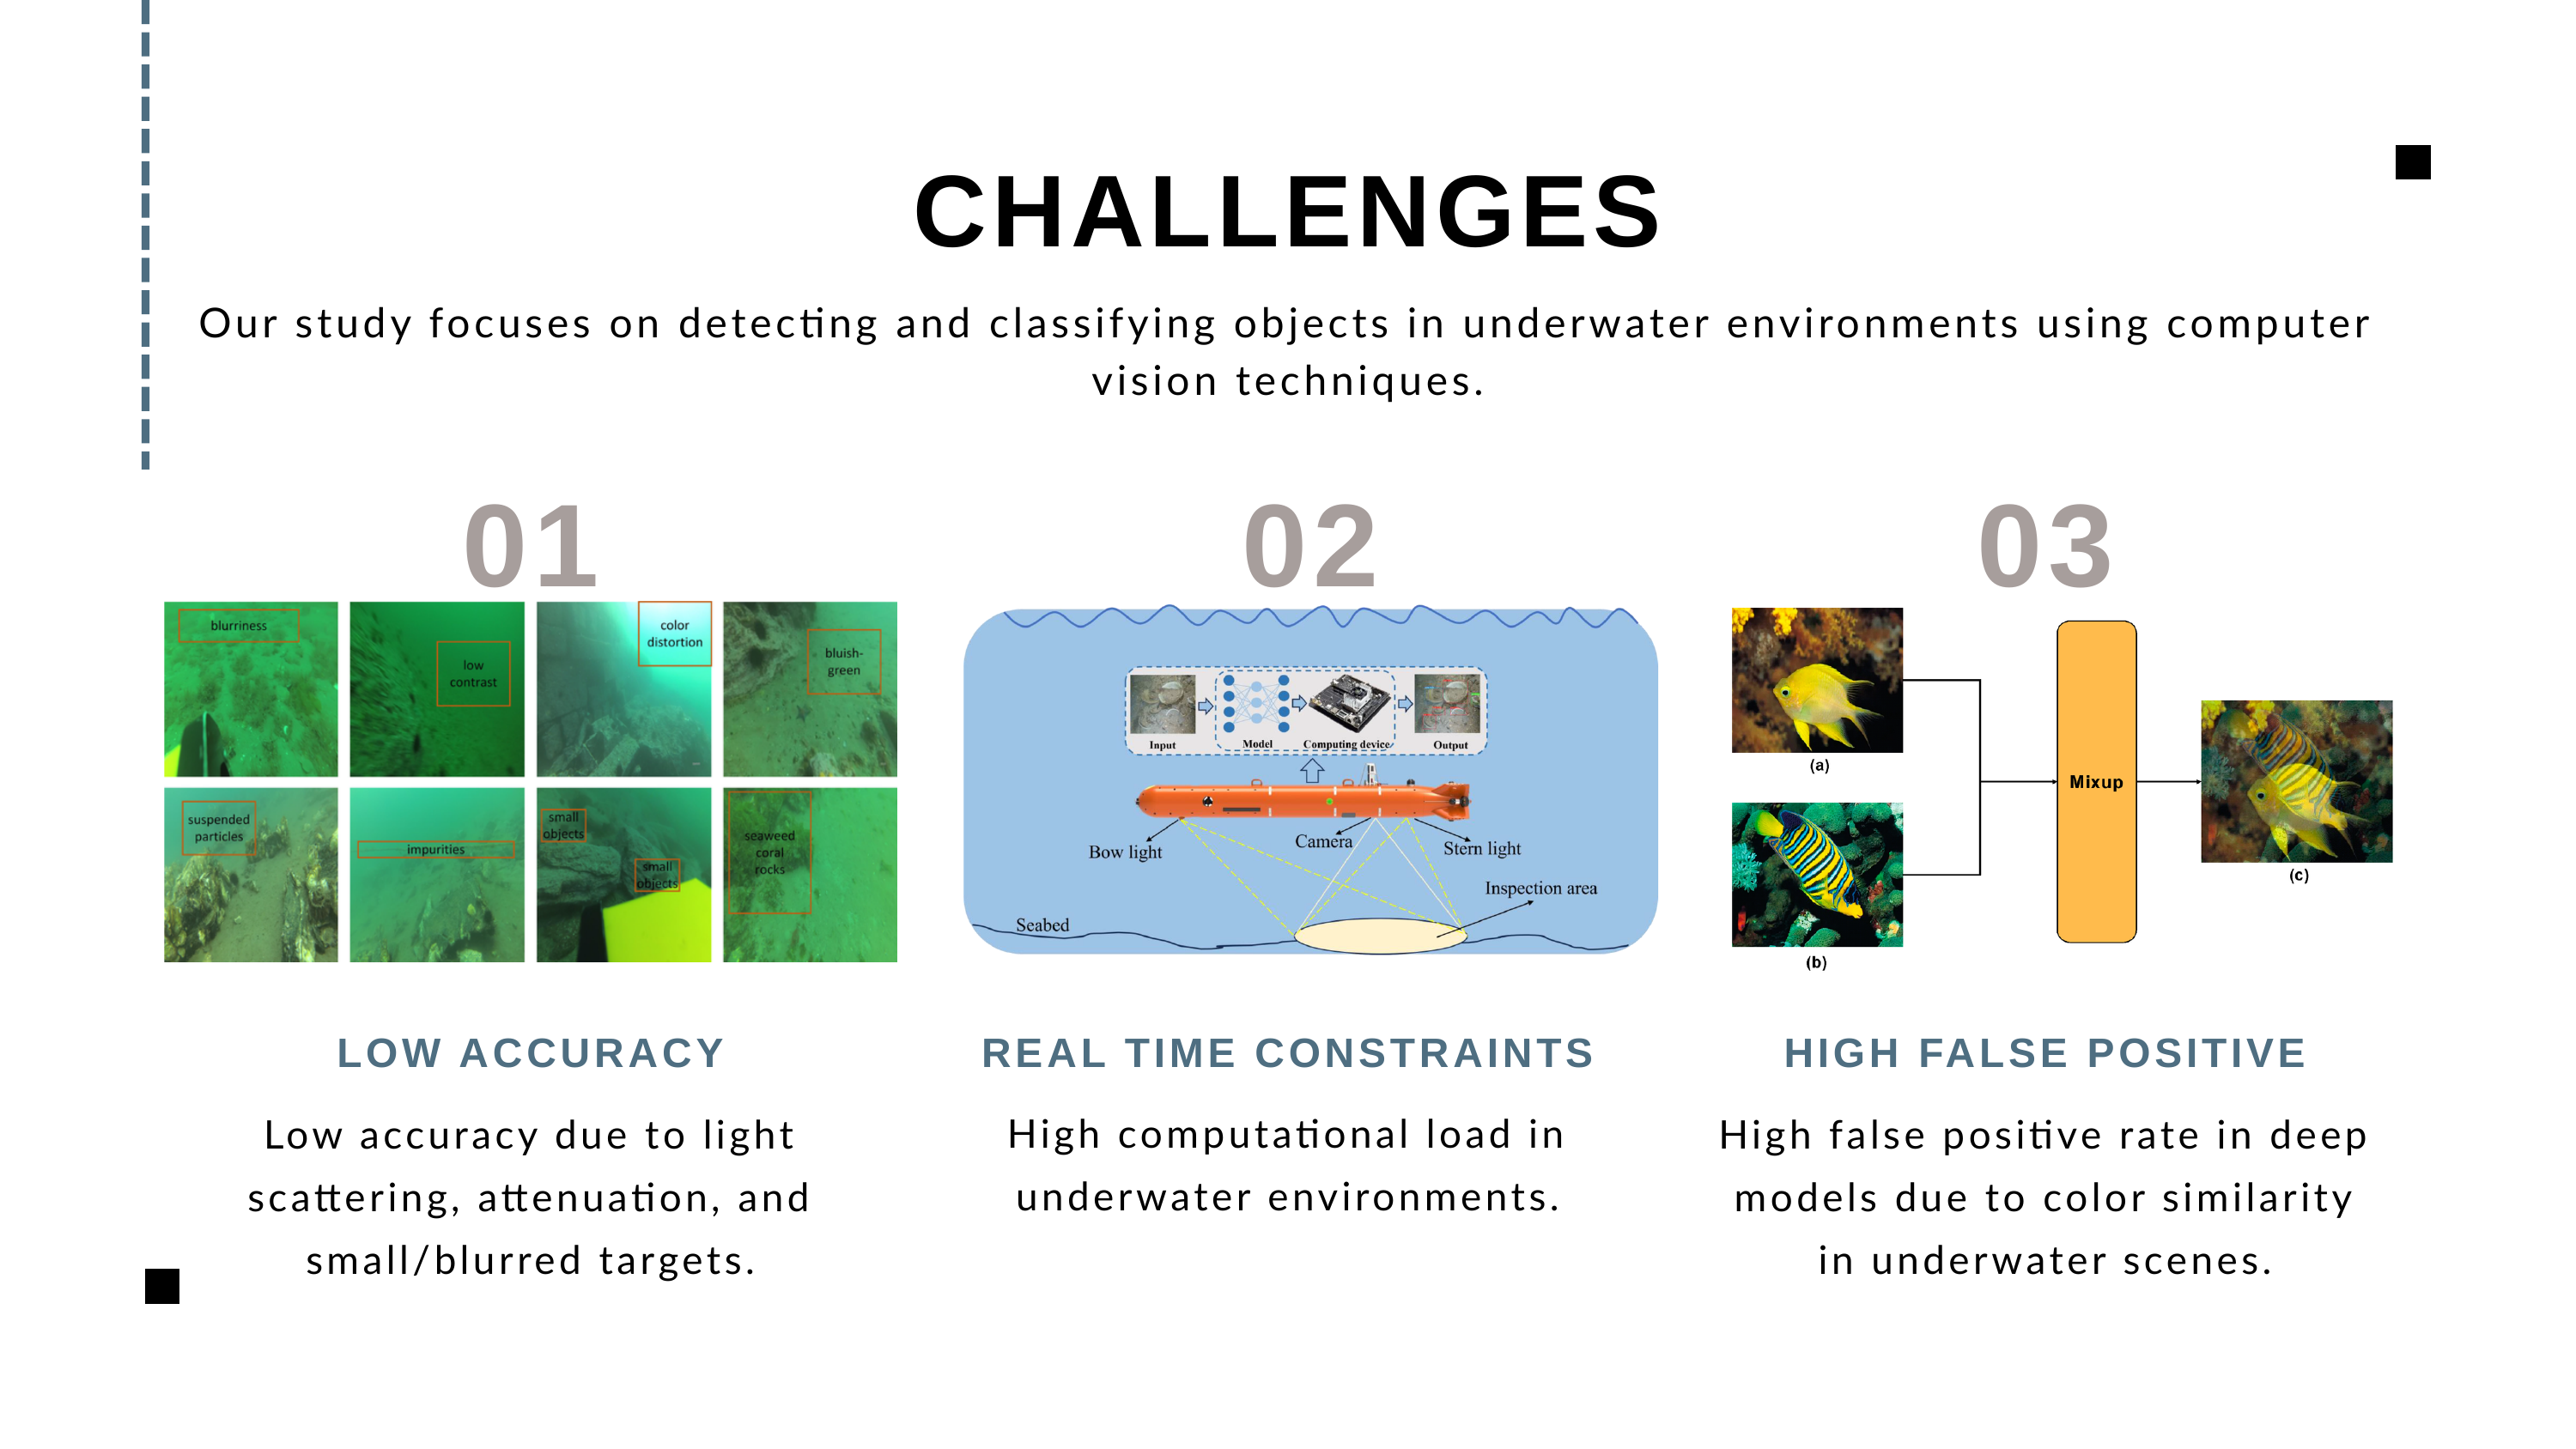

CHALLENGES

Our study focuses on detecting and classifying objects in underwater environments using computer vision techniques.
01
02
03

LOW ACCURACY
REAL TIME CONSTRAINTS
HIGH FALSE POSITIVE
High computational load in underwater environments.

Low accuracy due to light scattering, attenuation, and small/blurred targets.

High false positive rate in deep models due to color similarity in underwater scenes.